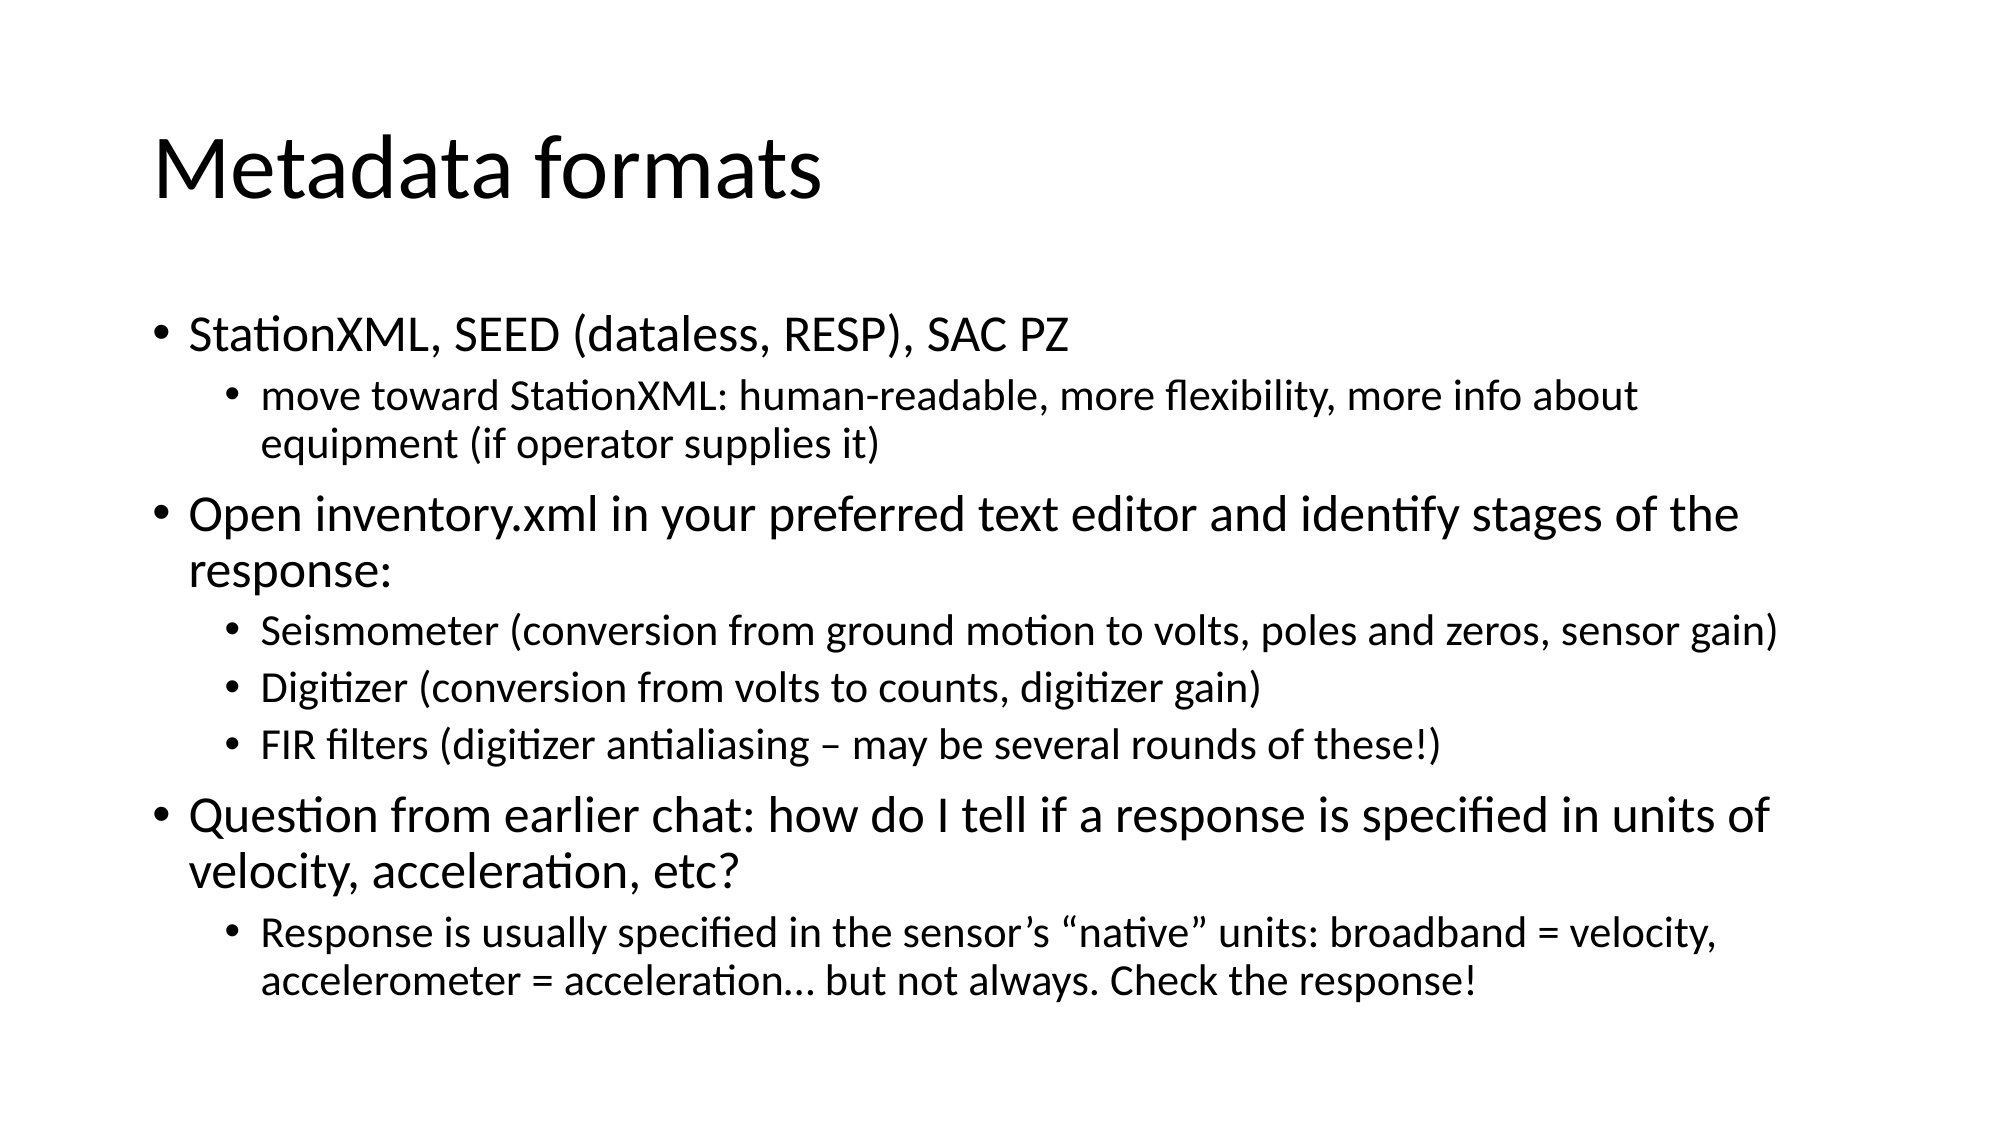

# Metadata formats
StationXML, SEED (dataless, RESP), SAC PZ
move toward StationXML: human-readable, more flexibility, more info about equipment (if operator supplies it)
Open inventory.xml in your preferred text editor and identify stages of the response:
Seismometer (conversion from ground motion to volts, poles and zeros, sensor gain)
Digitizer (conversion from volts to counts, digitizer gain)
FIR filters (digitizer antialiasing – may be several rounds of these!)
Question from earlier chat: how do I tell if a response is specified in units of velocity, acceleration, etc?
Response is usually specified in the sensor’s “native” units: broadband = velocity, accelerometer = acceleration… but not always. Check the response!